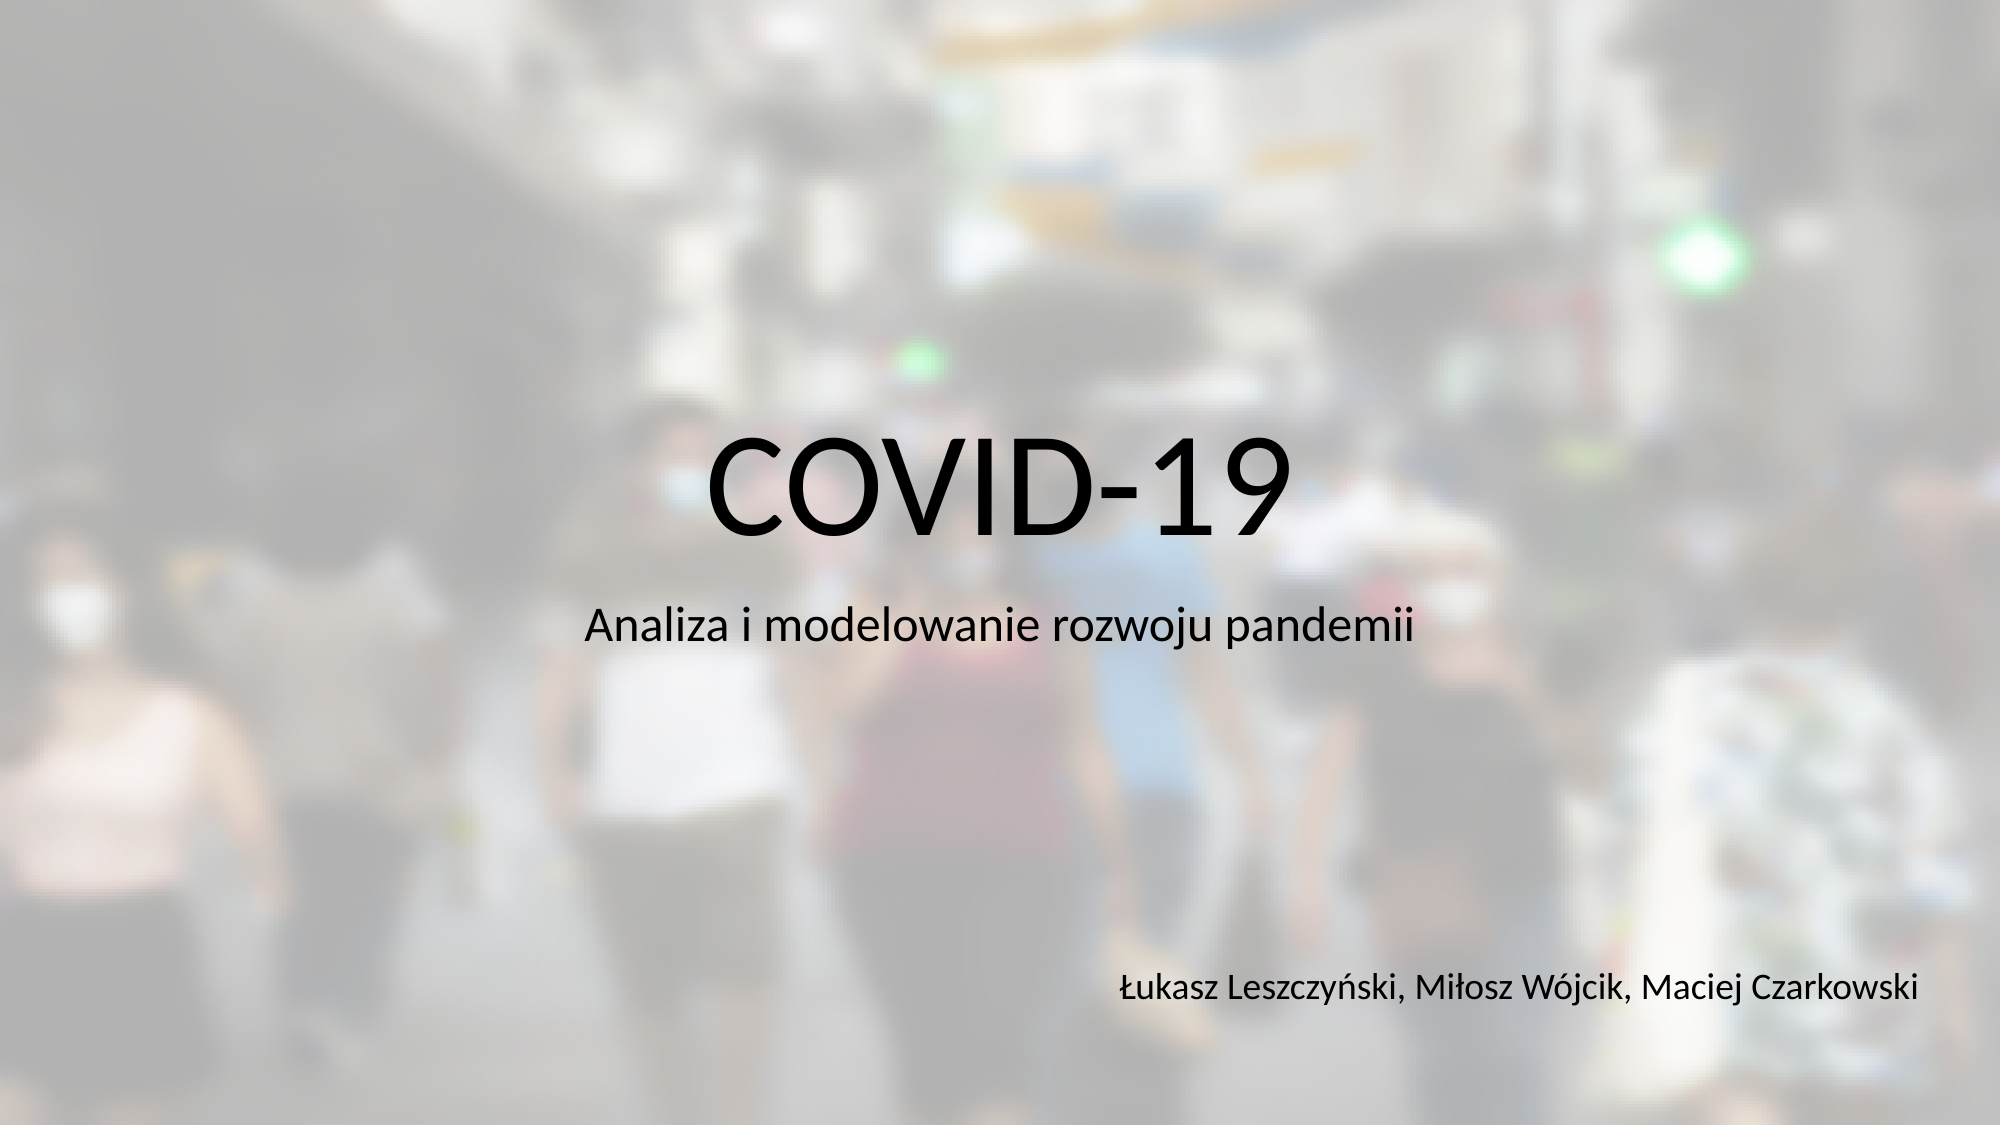

# COVID-19
Analiza i modelowanie rozwoju pandemii
Łukasz Leszczyński, Miłosz Wójcik, Maciej Czarkowski